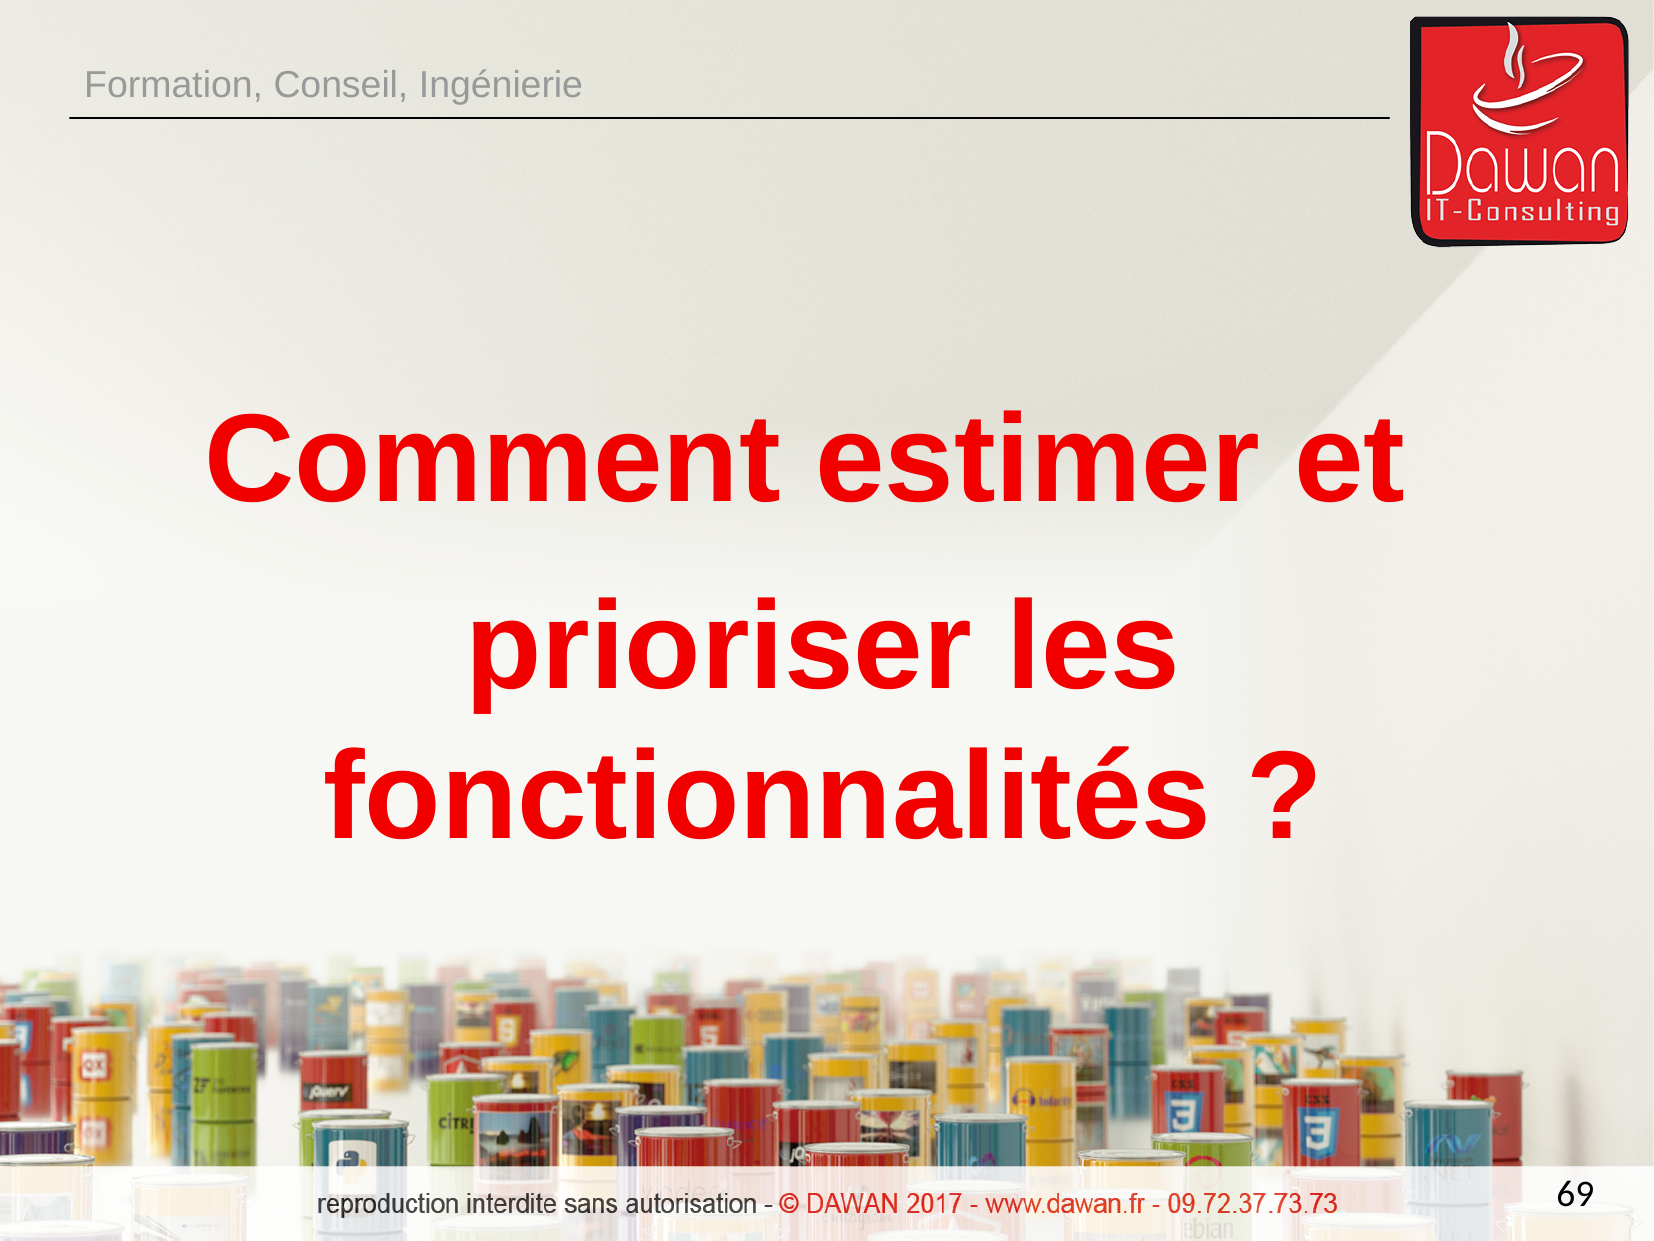

Formation, Conseil, Ingénierie

Comment estimer et
prioriser les fonctionnalités ?
69